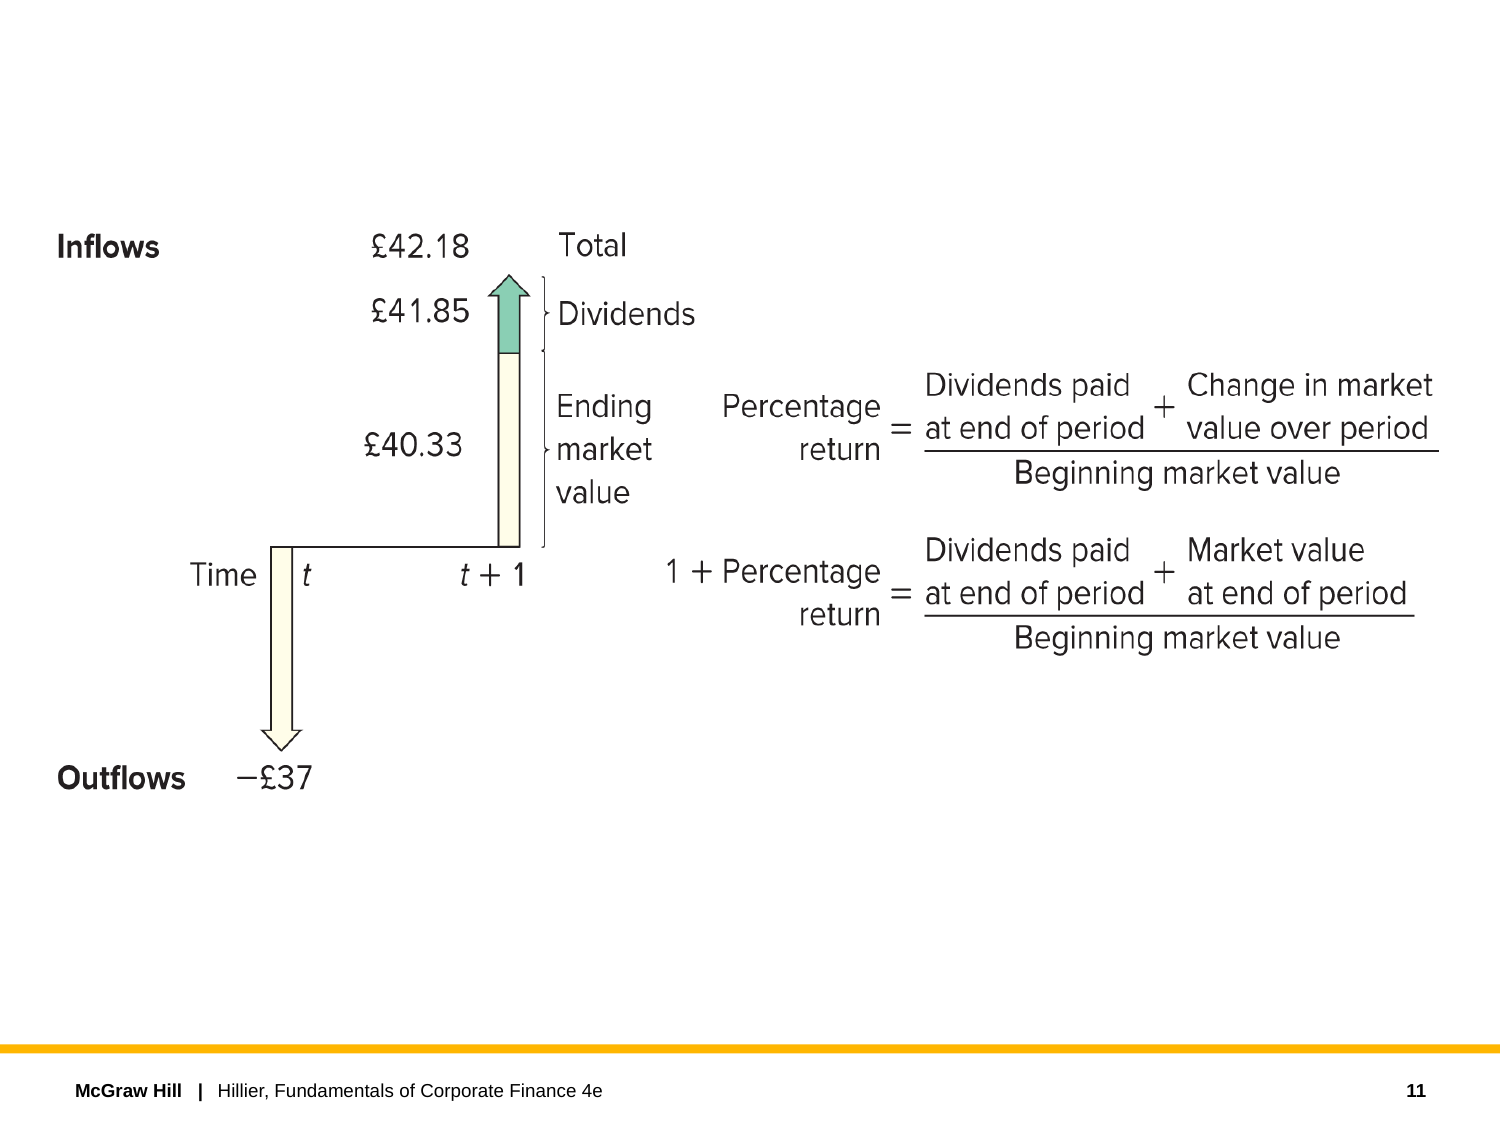

11
Hillier, Fundamentals of Corporate Finance 4e